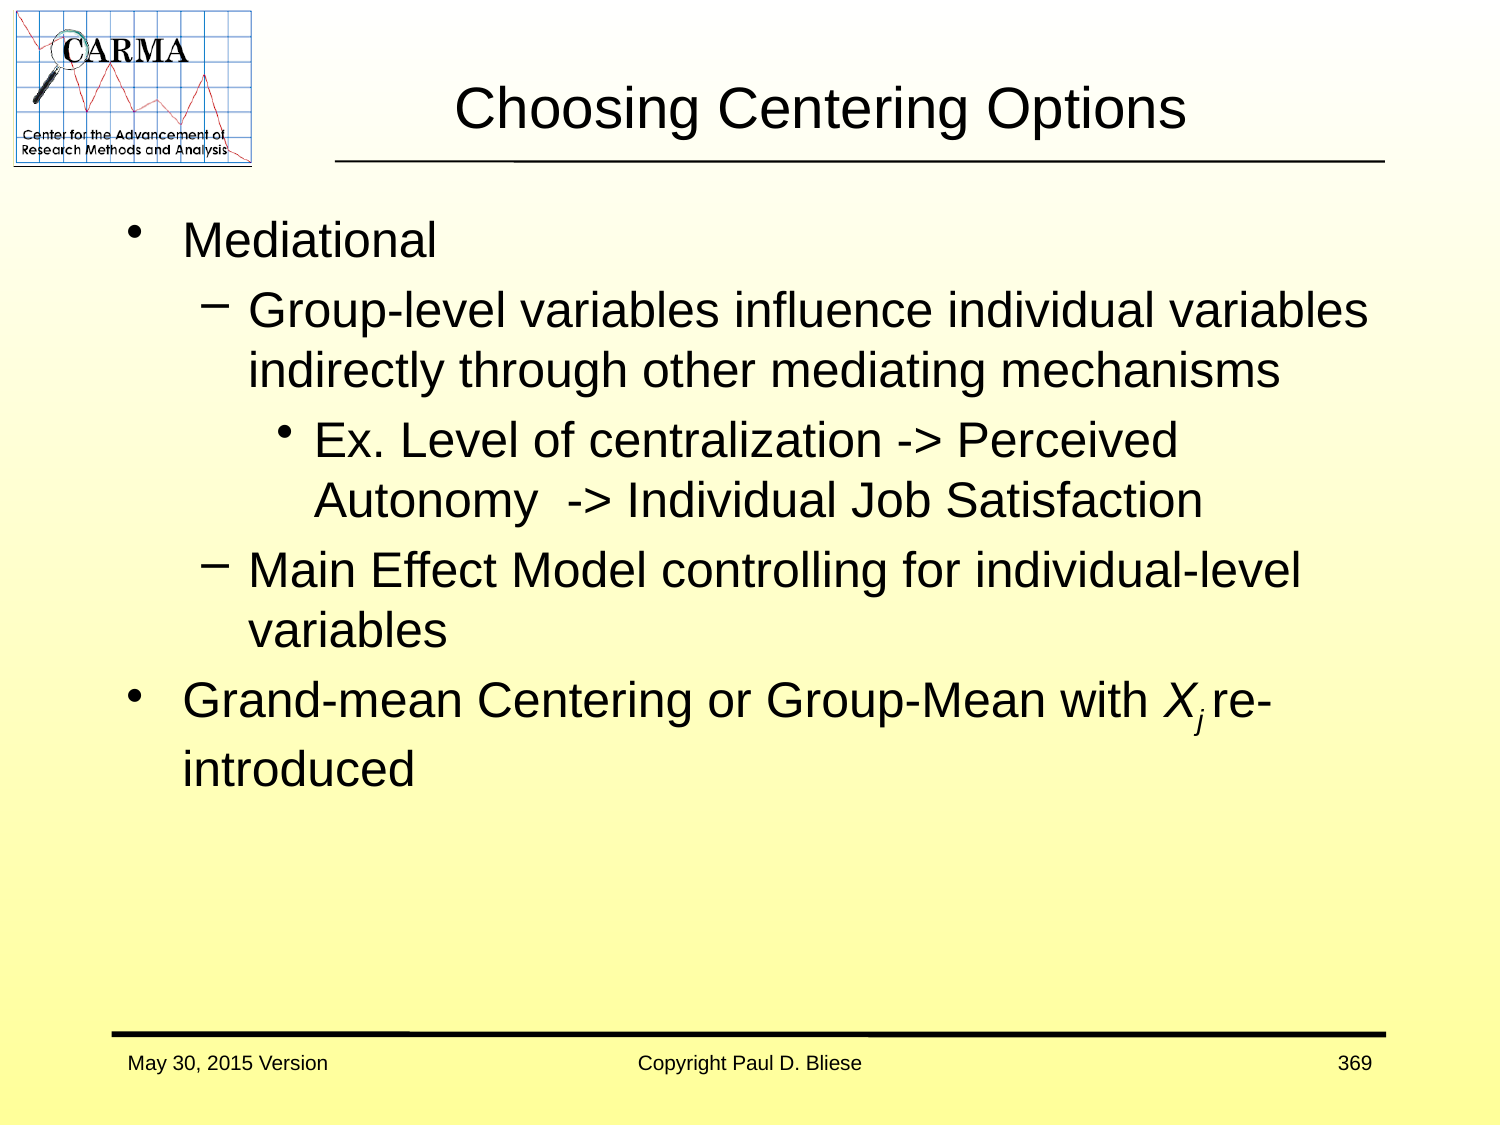

# Choosing Centering Options
Mediational
Group-level variables influence individual variables indirectly through other mediating mechanisms
Ex. Level of centralization -> Perceived Autonomy  -> Individual Job Satisfaction
Main Effect Model controlling for individual-level variables
Grand-mean Centering or Group-Mean with Xj re-introduced
May 30, 2015 Version
Copyright Paul D. Bliese
369